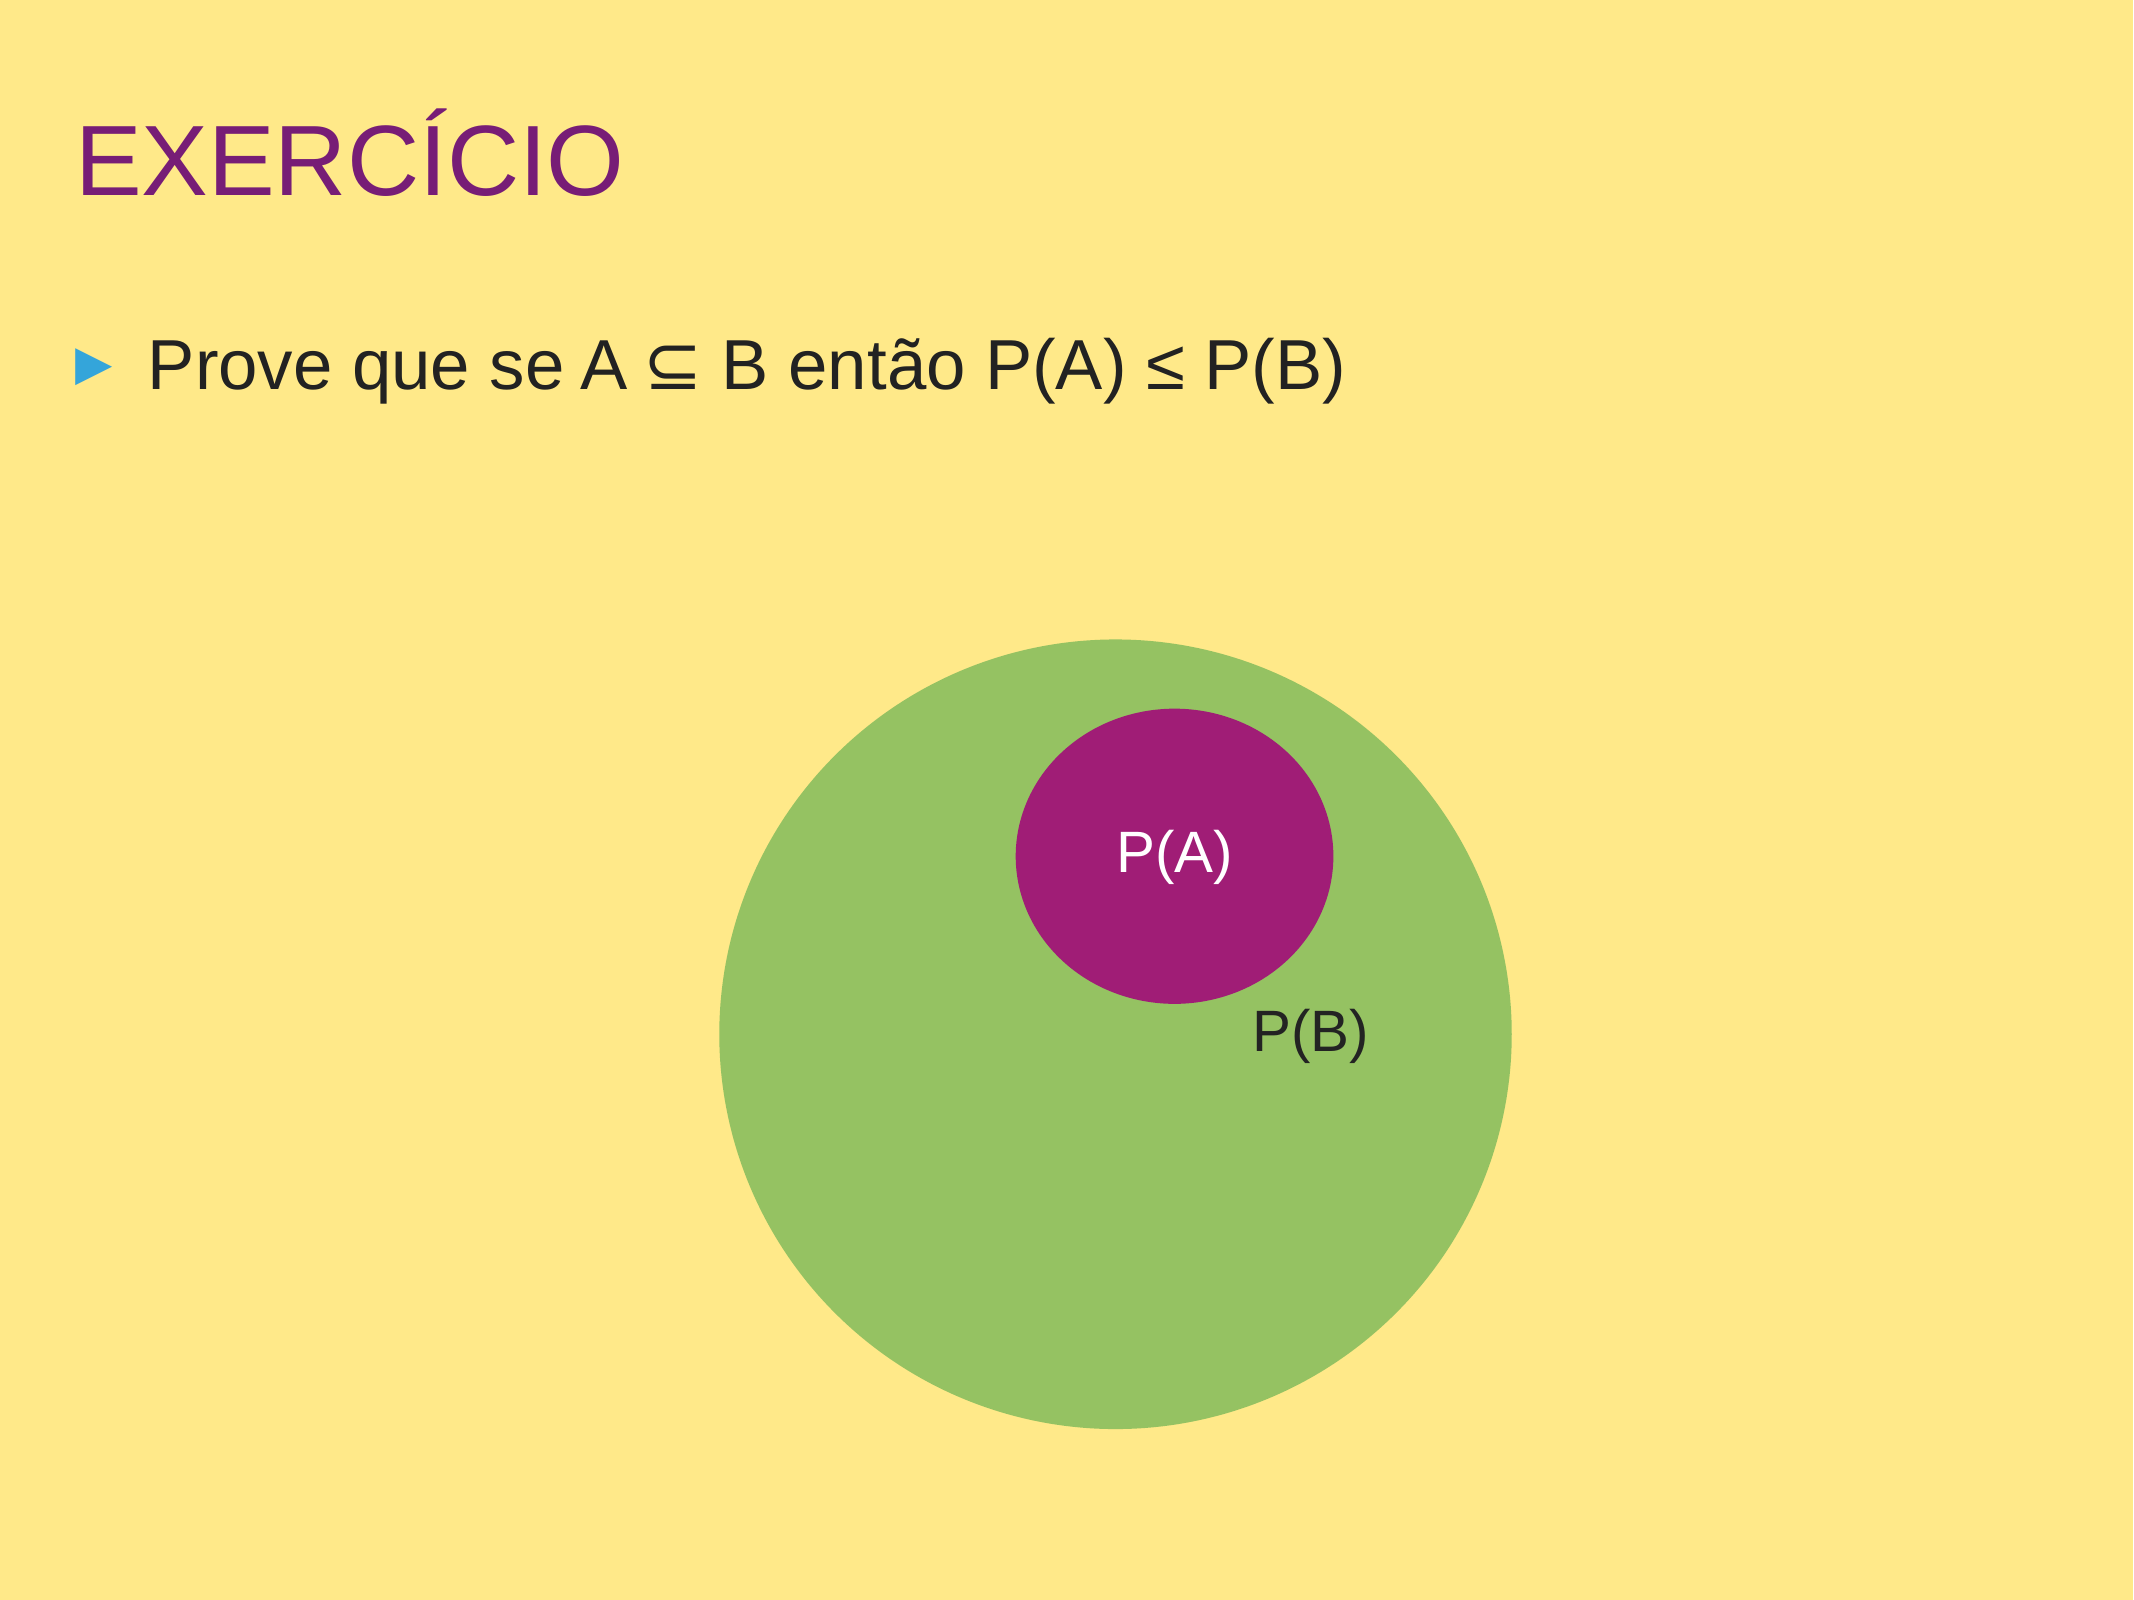

exercício
Prove que se A ⊆ B então P(A) ≤ P(B)
                        P(B)
P(A)